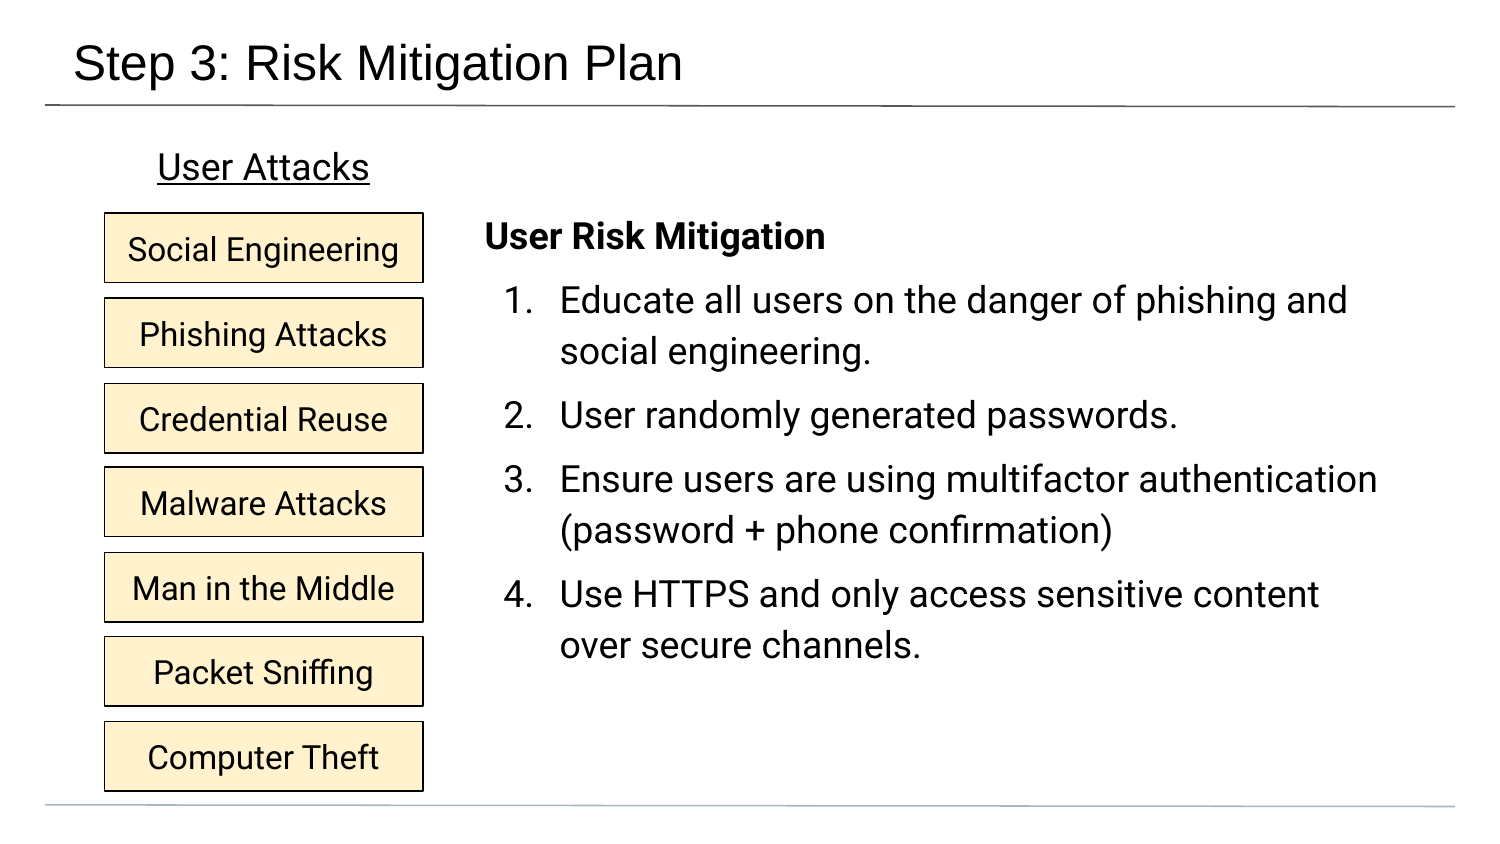

# Step 3: Risk Mitigation Plan
User Attacks
User Risk Mitigation
Educate all users on the danger of phishing and social engineering.
User randomly generated passwords.
Ensure users are using multifactor authentication (password + phone confirmation)
Use HTTPS and only access sensitive content over secure channels.
Social Engineering
Phishing Attacks
Credential Reuse
Malware Attacks
Man in the Middle
Packet Sniffing
Computer Theft